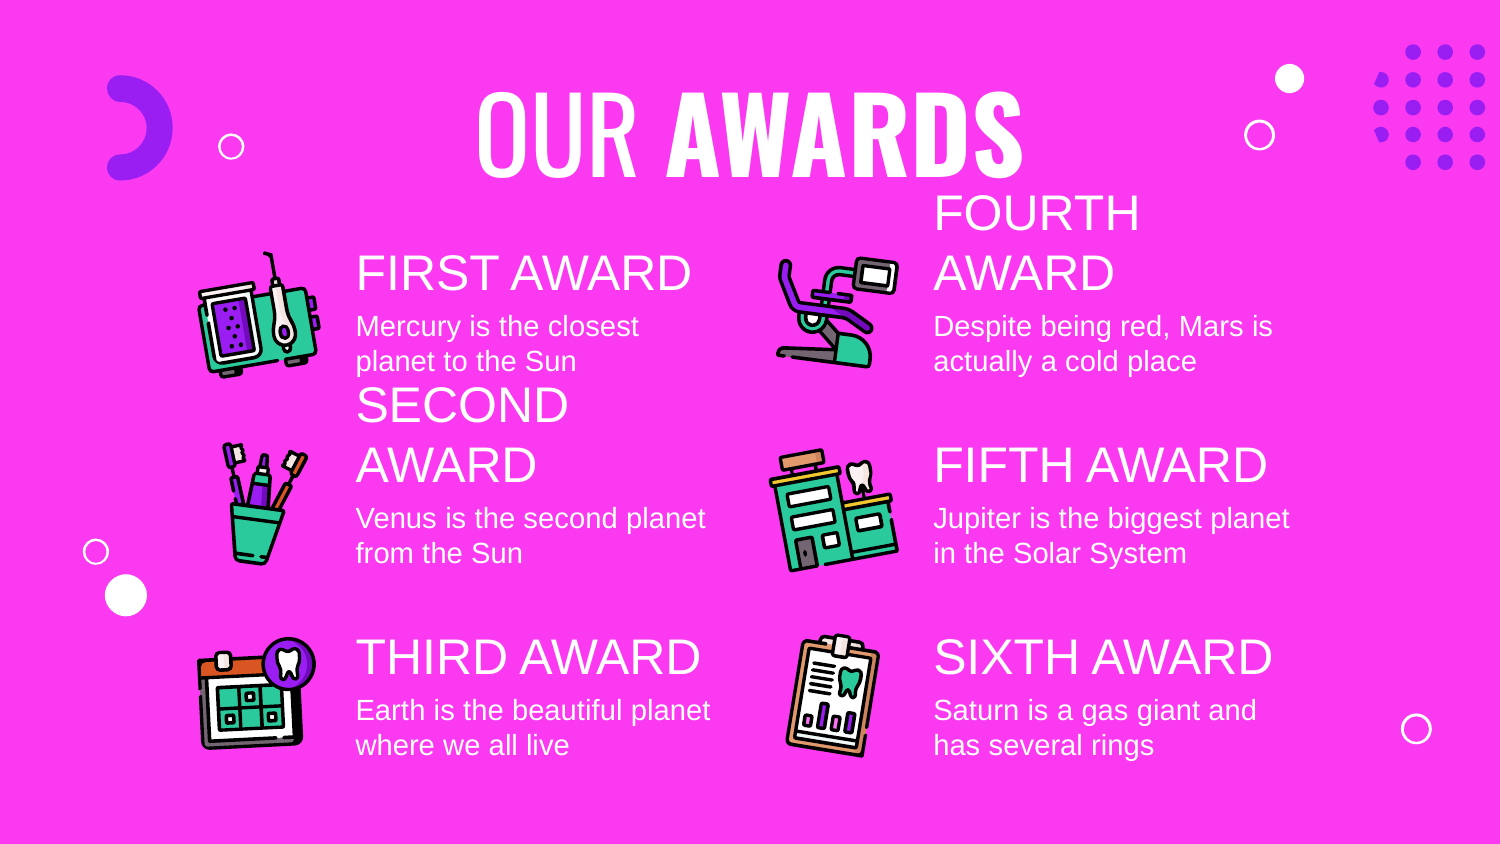

# OUR AWARDS
FIRST AWARD
FOURTH AWARD

Mercury is the closest planet to the Sun
Despite being red, Mars is actually a cold place
SECOND AWARD
FIFTH AWARD

Venus is the second planet from the Sun
Jupiter is the biggest planet in the Solar System
THIRD AWARD
SIXTH AWARD

Earth is the beautiful planet where we all live
Saturn is a gas giant and has several rings